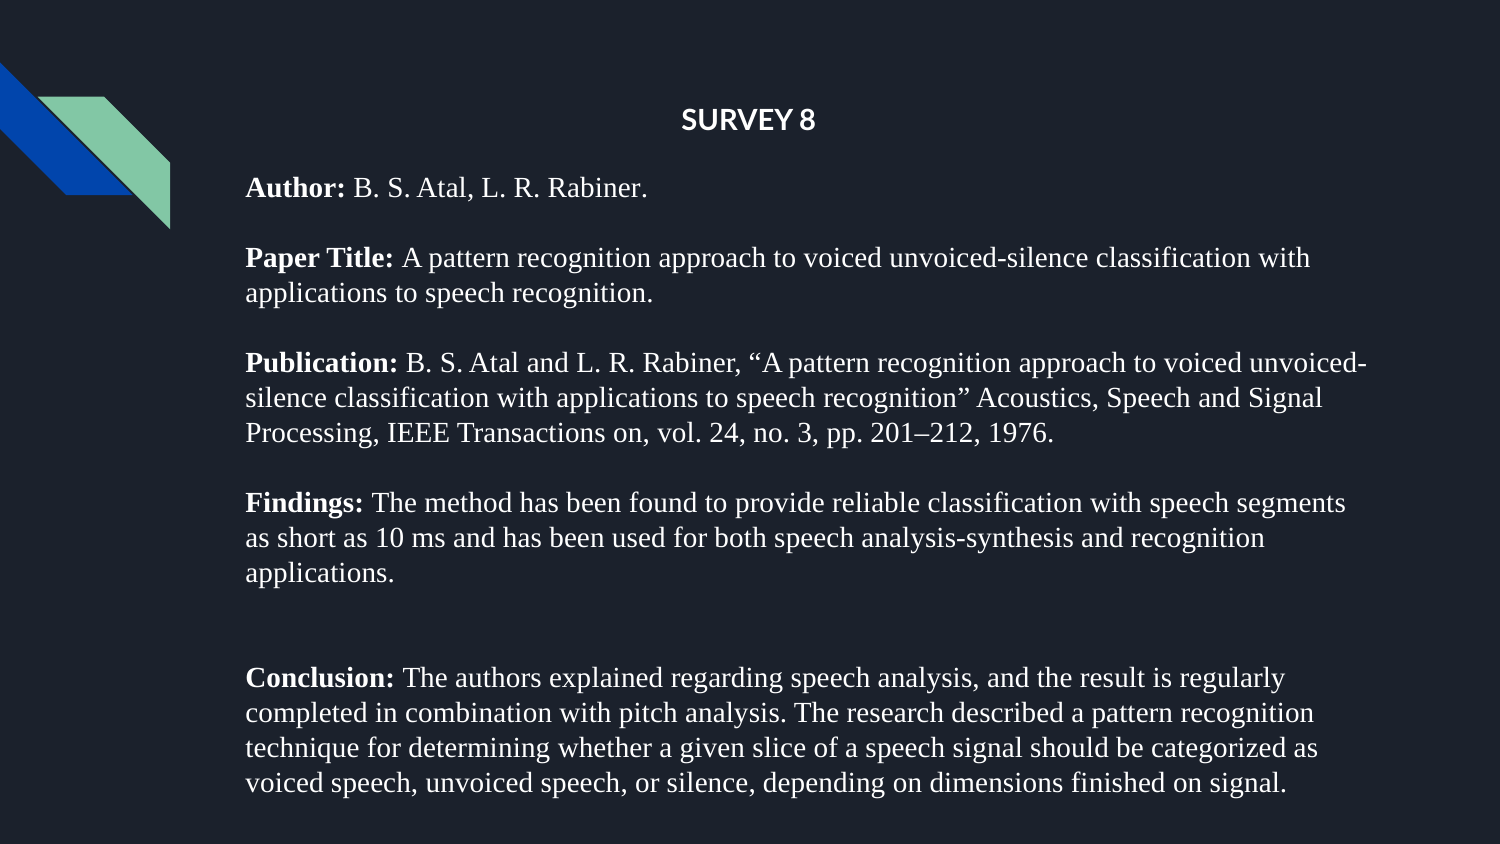

SURVEY 8
Author: B. S. Atal, L. R. Rabiner.

Paper Title: A pattern recognition approach to voiced unvoiced-silence classification with applications to speech recognition.

Publication: B. S. Atal and L. R. Rabiner, “A pattern recognition approach to voiced unvoiced-silence classification with applications to speech recognition” Acoustics, Speech and Signal Processing, IEEE Transactions on, vol. 24, no. 3, pp. 201–212, 1976.

Findings: The method has been found to provide reliable classification with speech segments as short as 10 ms and has been used for both speech analysis-synthesis and recognition applications.

Conclusion: The authors explained regarding speech analysis, and the result is regularly completed in combination with pitch analysis. The research described a pattern recognition technique for determining whether a given slice of a speech signal should be categorized as voiced speech, unvoiced speech, or silence, depending on dimensions finished on signal.